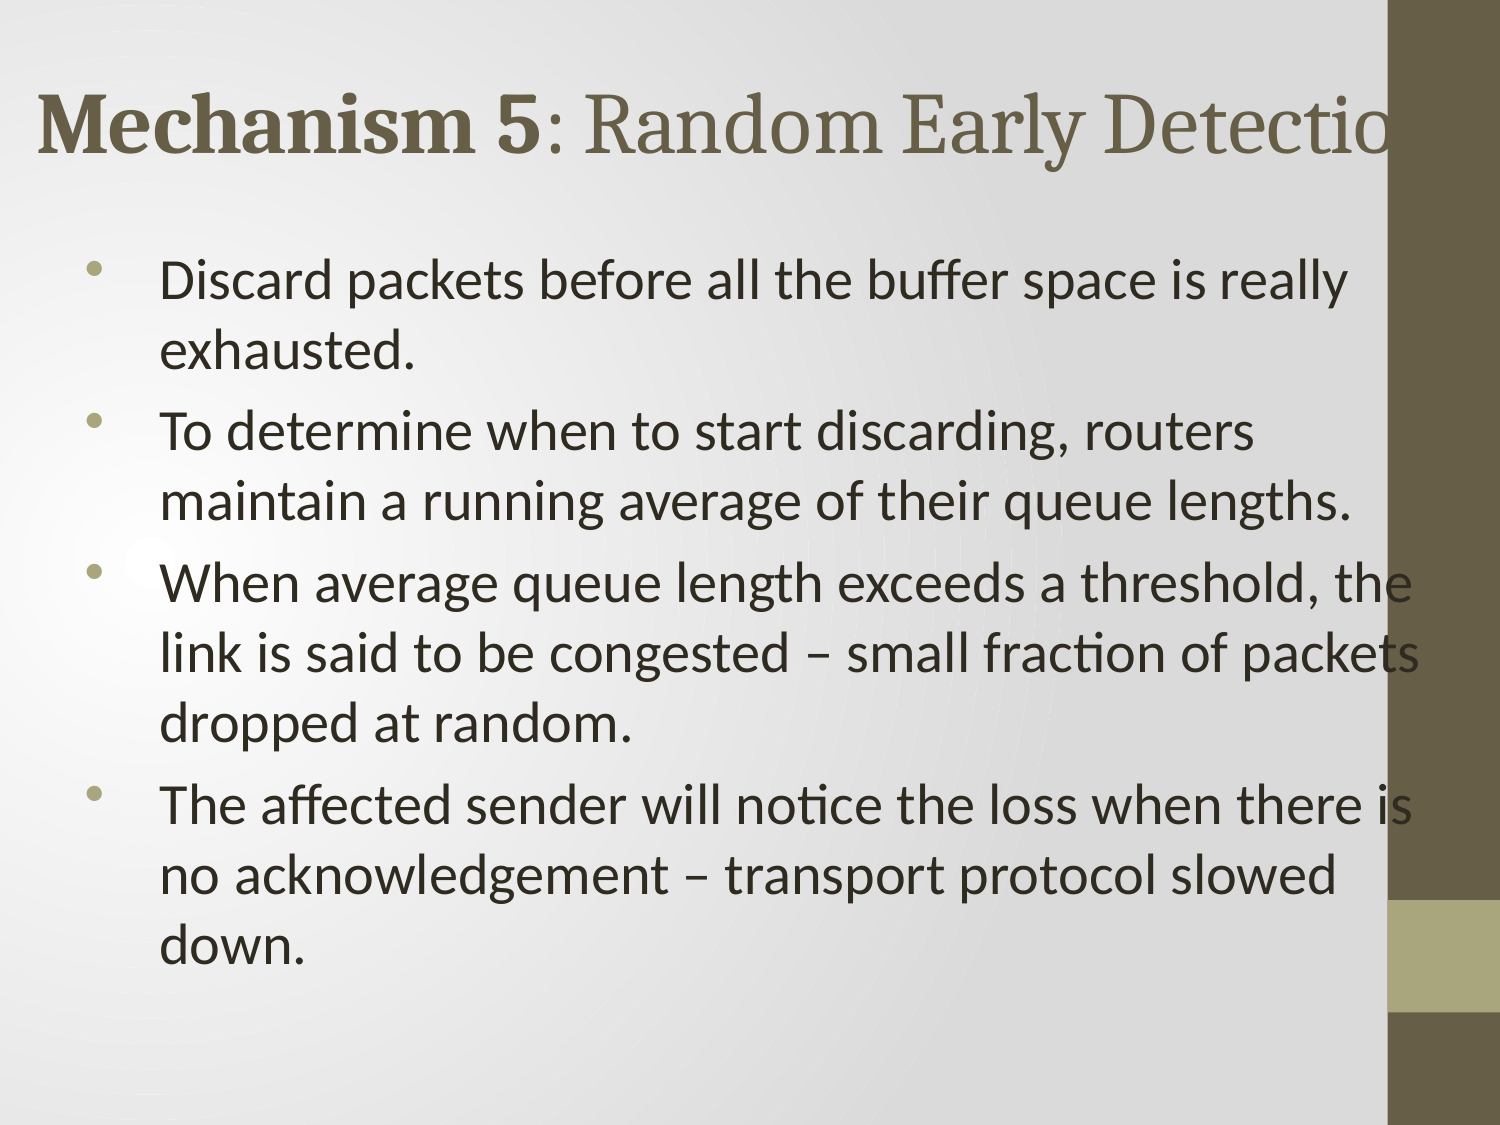

# Mechanism 5: Random Early Detection
Discard packets before all the buffer space is really exhausted.
To determine when to start discarding, routers maintain a running average of their queue lengths.
When average queue length exceeds a threshold, the link is said to be congested – small fraction of packets dropped at random.
The affected sender will notice the loss when there is no acknowledgement – transport protocol slowed down.